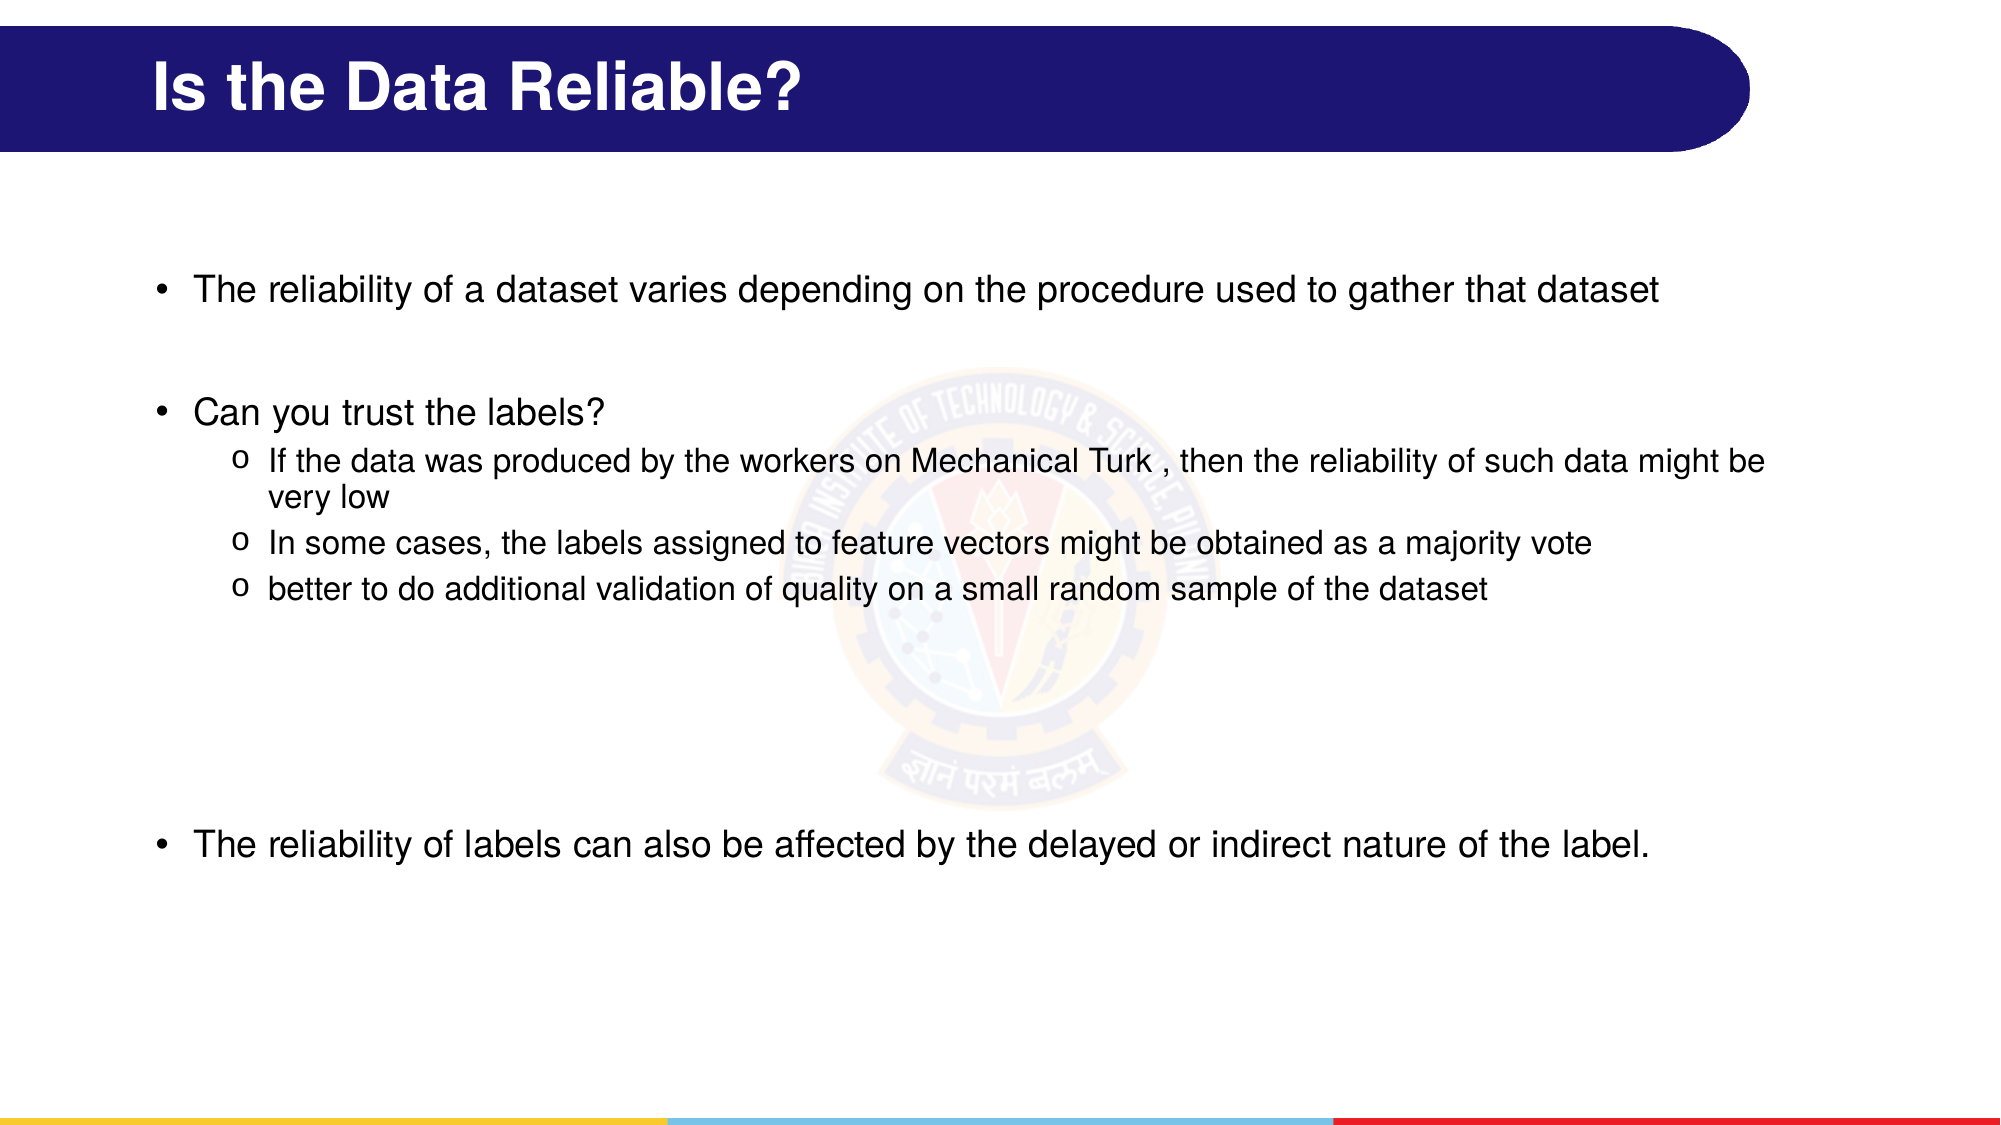

# Is the Data Reliable?

The reliability of a dataset varies depending on the procedure used to gather that dataset

Can you trust the labels?
If the data was produced by the workers on Mechanical Turk , then the reliability of such data might be very low
In some cases, the labels assigned to feature vectors might be obtained as a majority vote
better to do additional validation of quality on a small random sample of the dataset

The reliability of labels can also be affected by the delayed or indirect nature of the label.